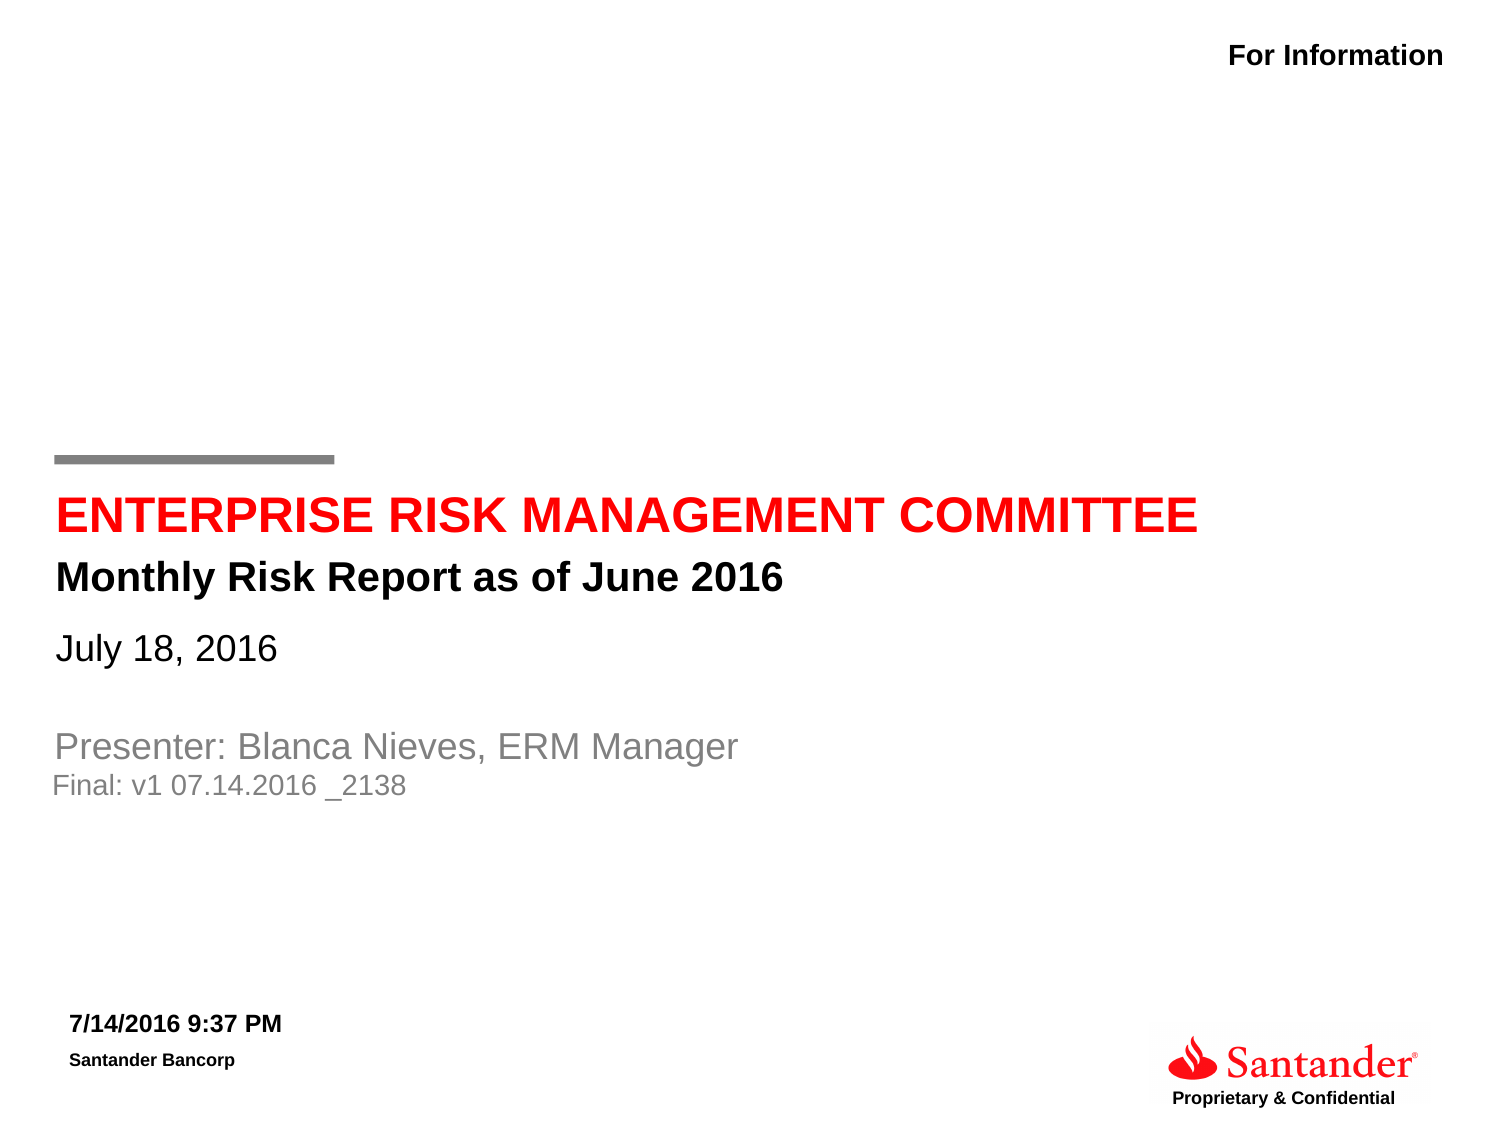

For Information
ENTERPRISE RISK MANAGEMENT COMMITTEE
Monthly Risk Report as of June 2016
July 18, 2016
Presenter: Blanca Nieves, ERM Manager

Final: v1 07.14.2016 _2138
7/14/2016 9:37 PM